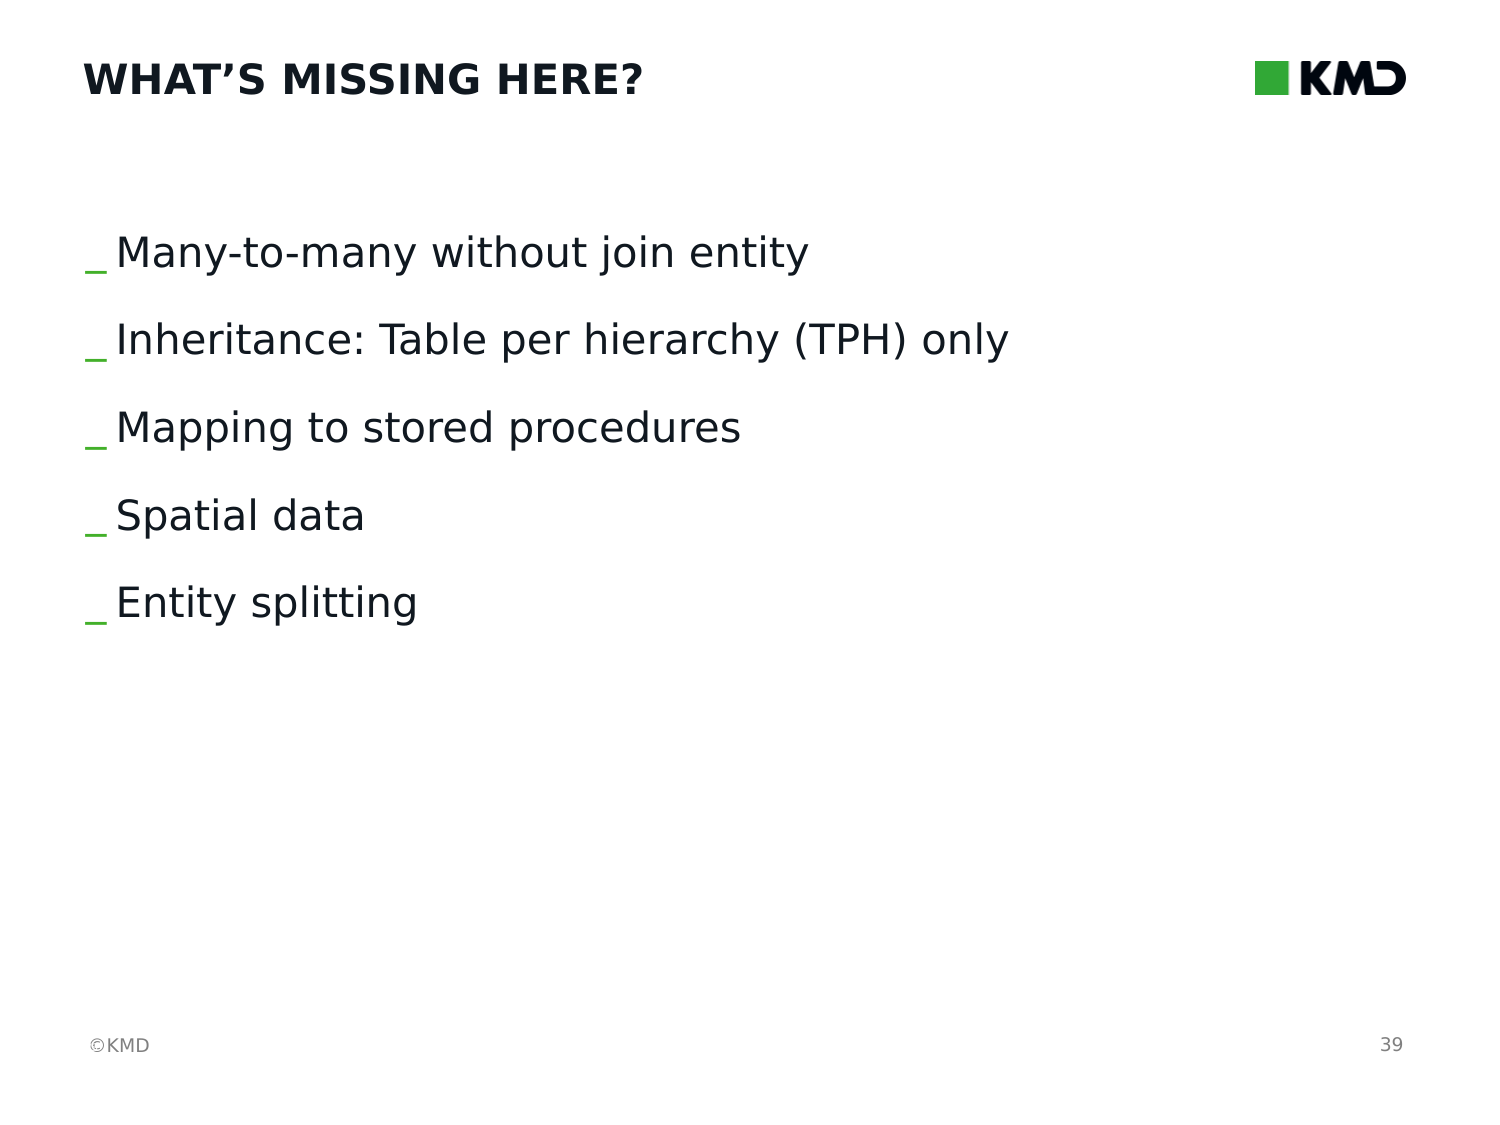

# What’s missing HERE?
Many-to-many without join entity
Inheritance: Table per hierarchy (TPH) only
Mapping to stored procedures
Spatial data
Entity splitting
39